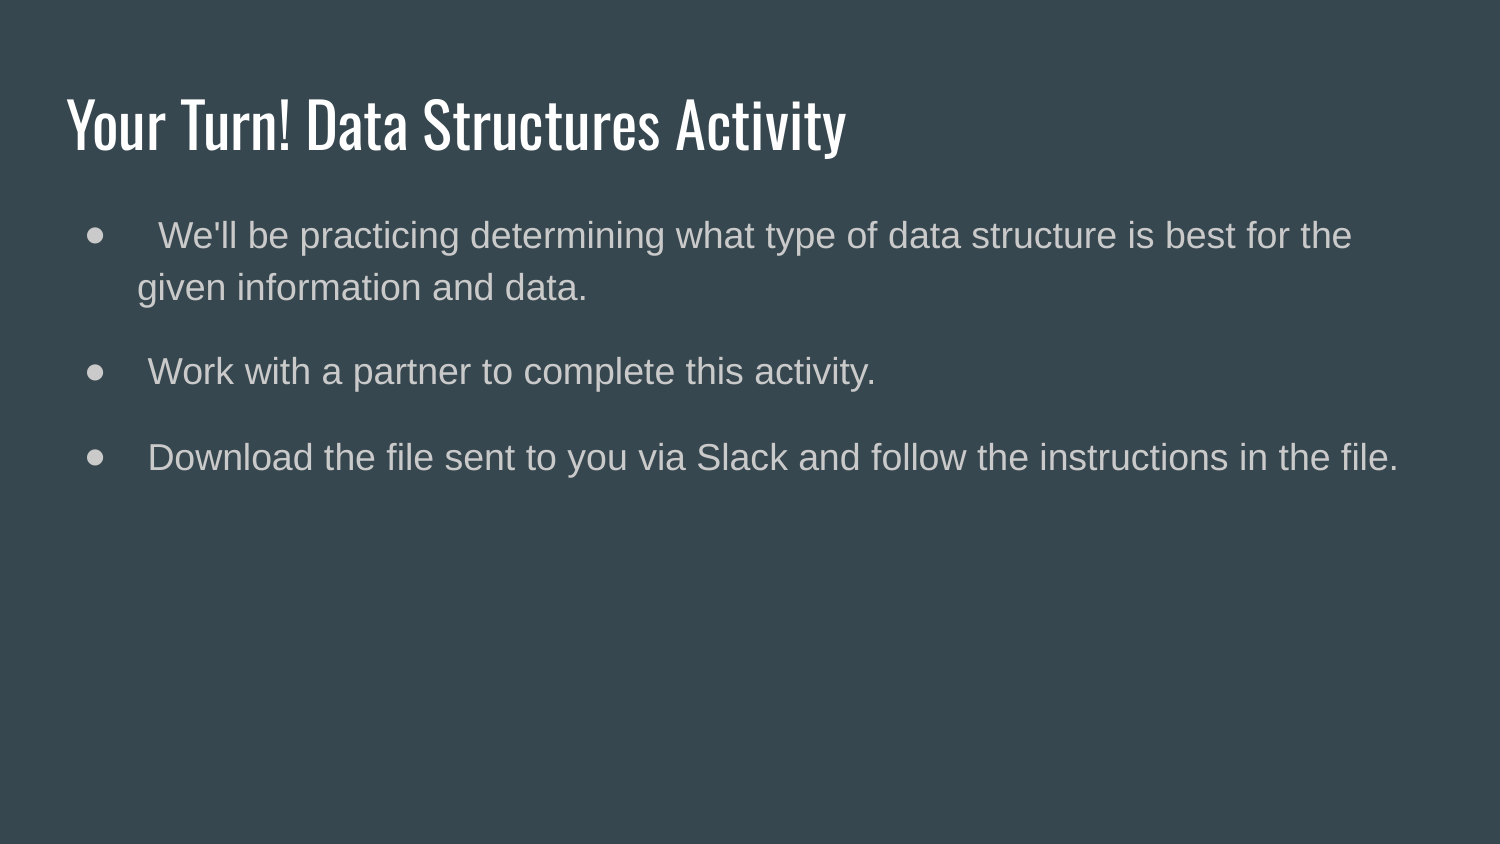

# Your Turn! Data Structures Activity
  We'll be practicing determining what type of data structure is best for the given information and data.
 Work with a partner to complete this activity.
 Download the file sent to you via Slack and follow the instructions in the file.